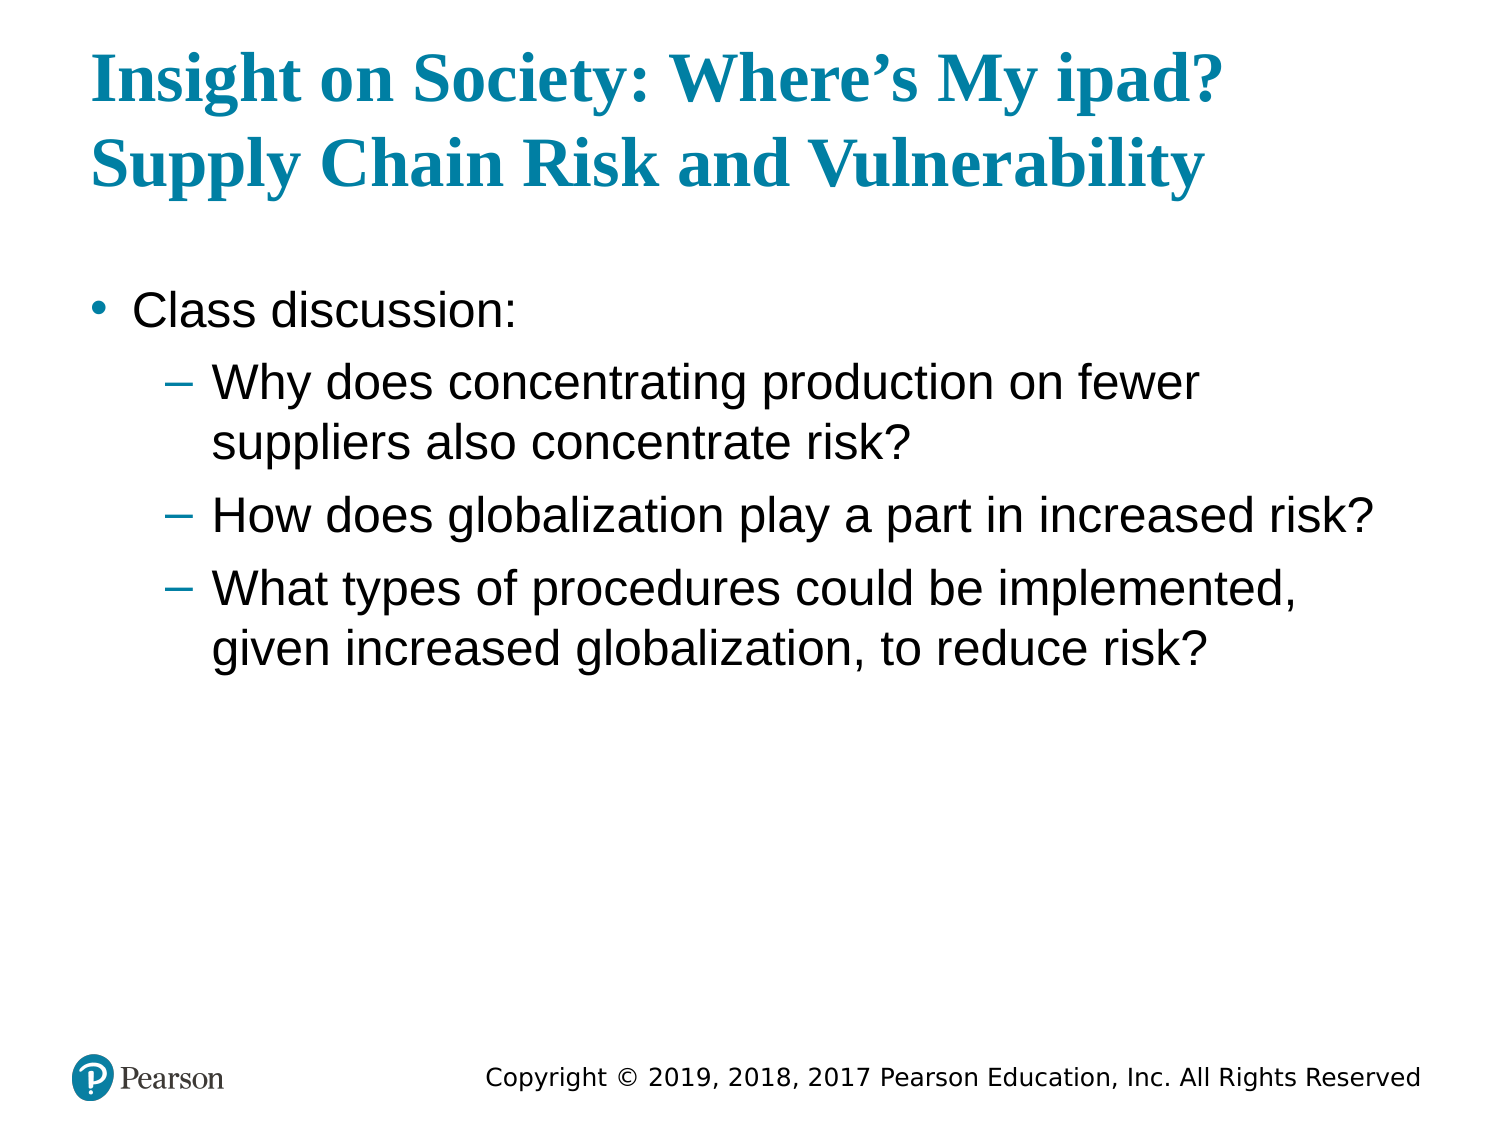

# Insight on Society: Where’s My ipad? Supply Chain Risk and Vulnerability
Class discussion:
Why does concentrating production on fewer suppliers also concentrate risk?
How does globalization play a part in increased risk?
What types of procedures could be implemented, given increased globalization, to reduce risk?